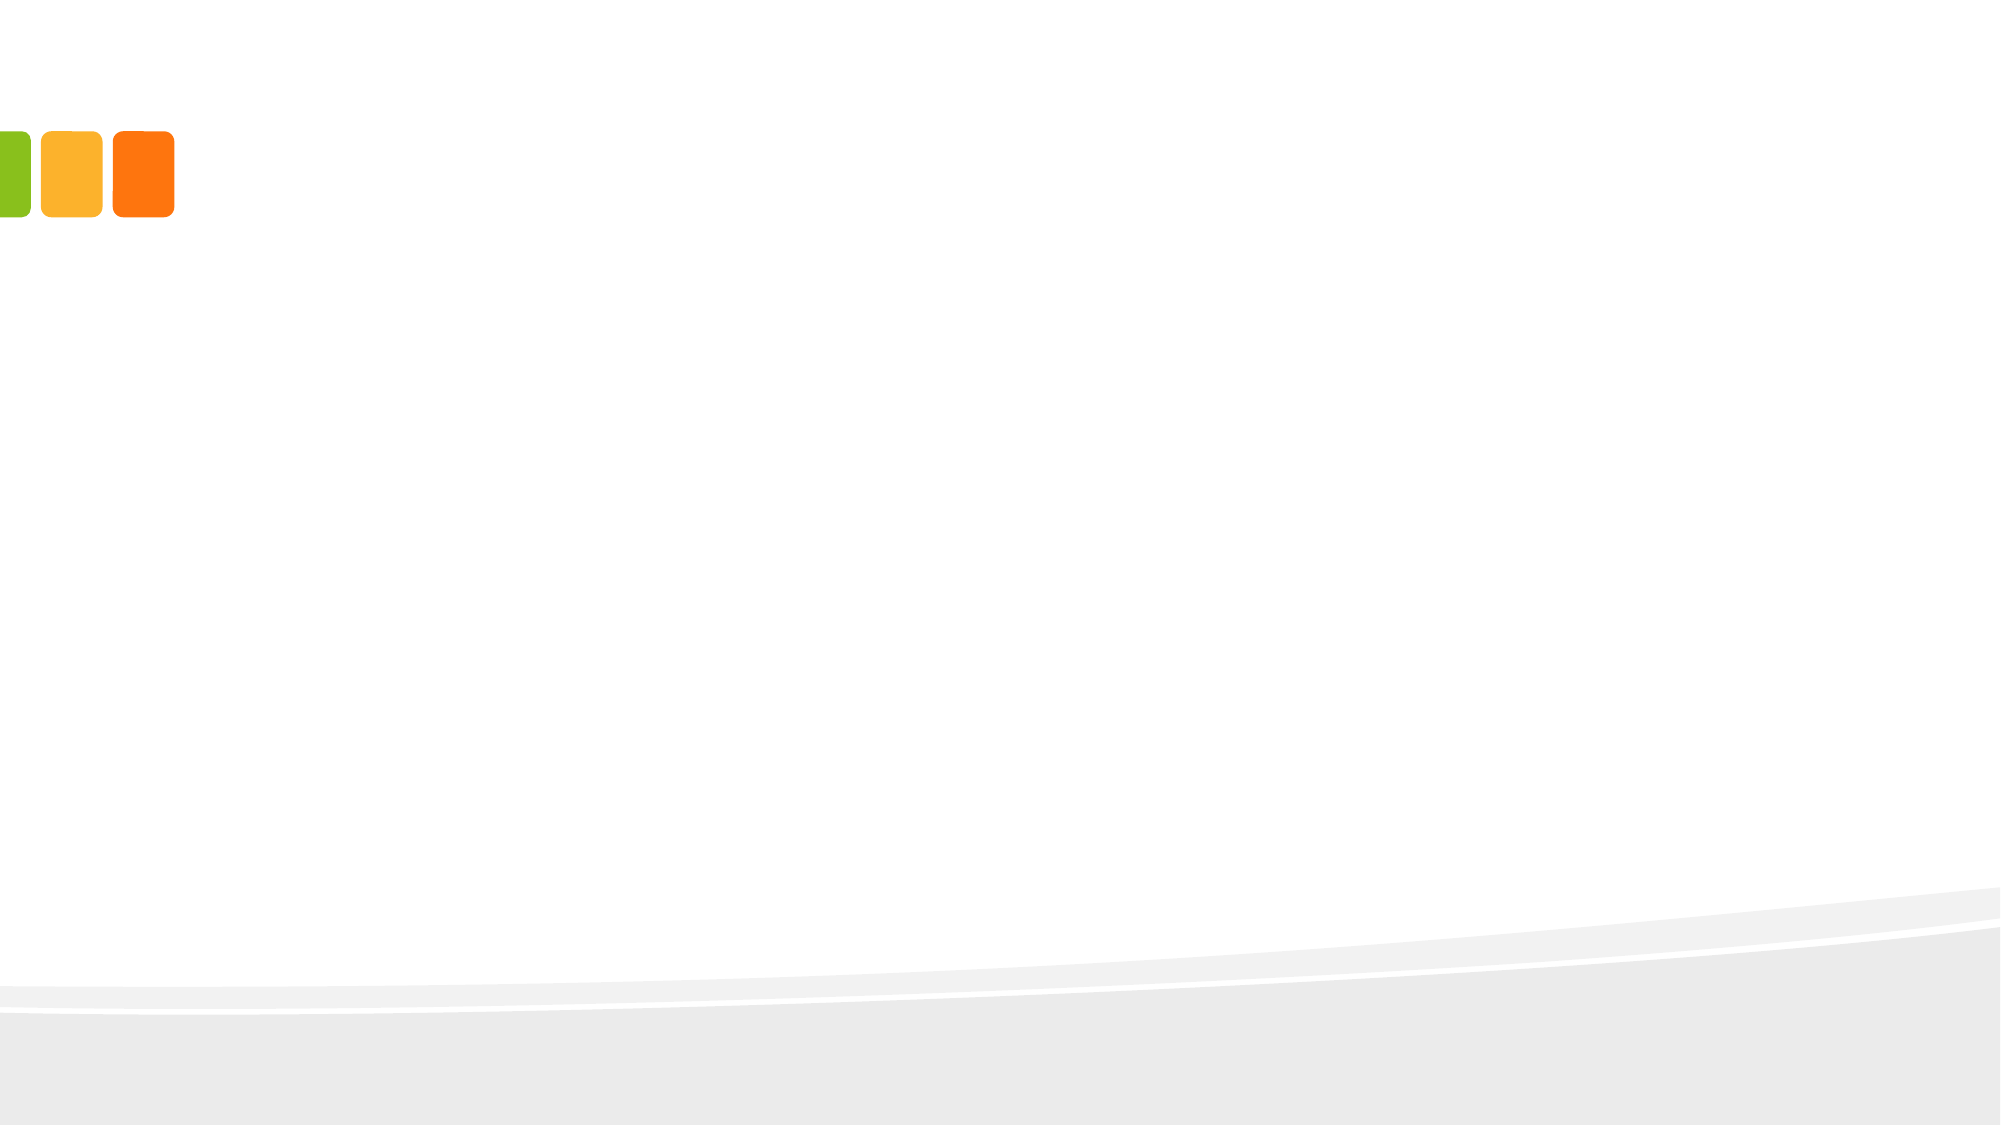

### Chart: Projected Gross Revenue in Billions

| Category |
|---|